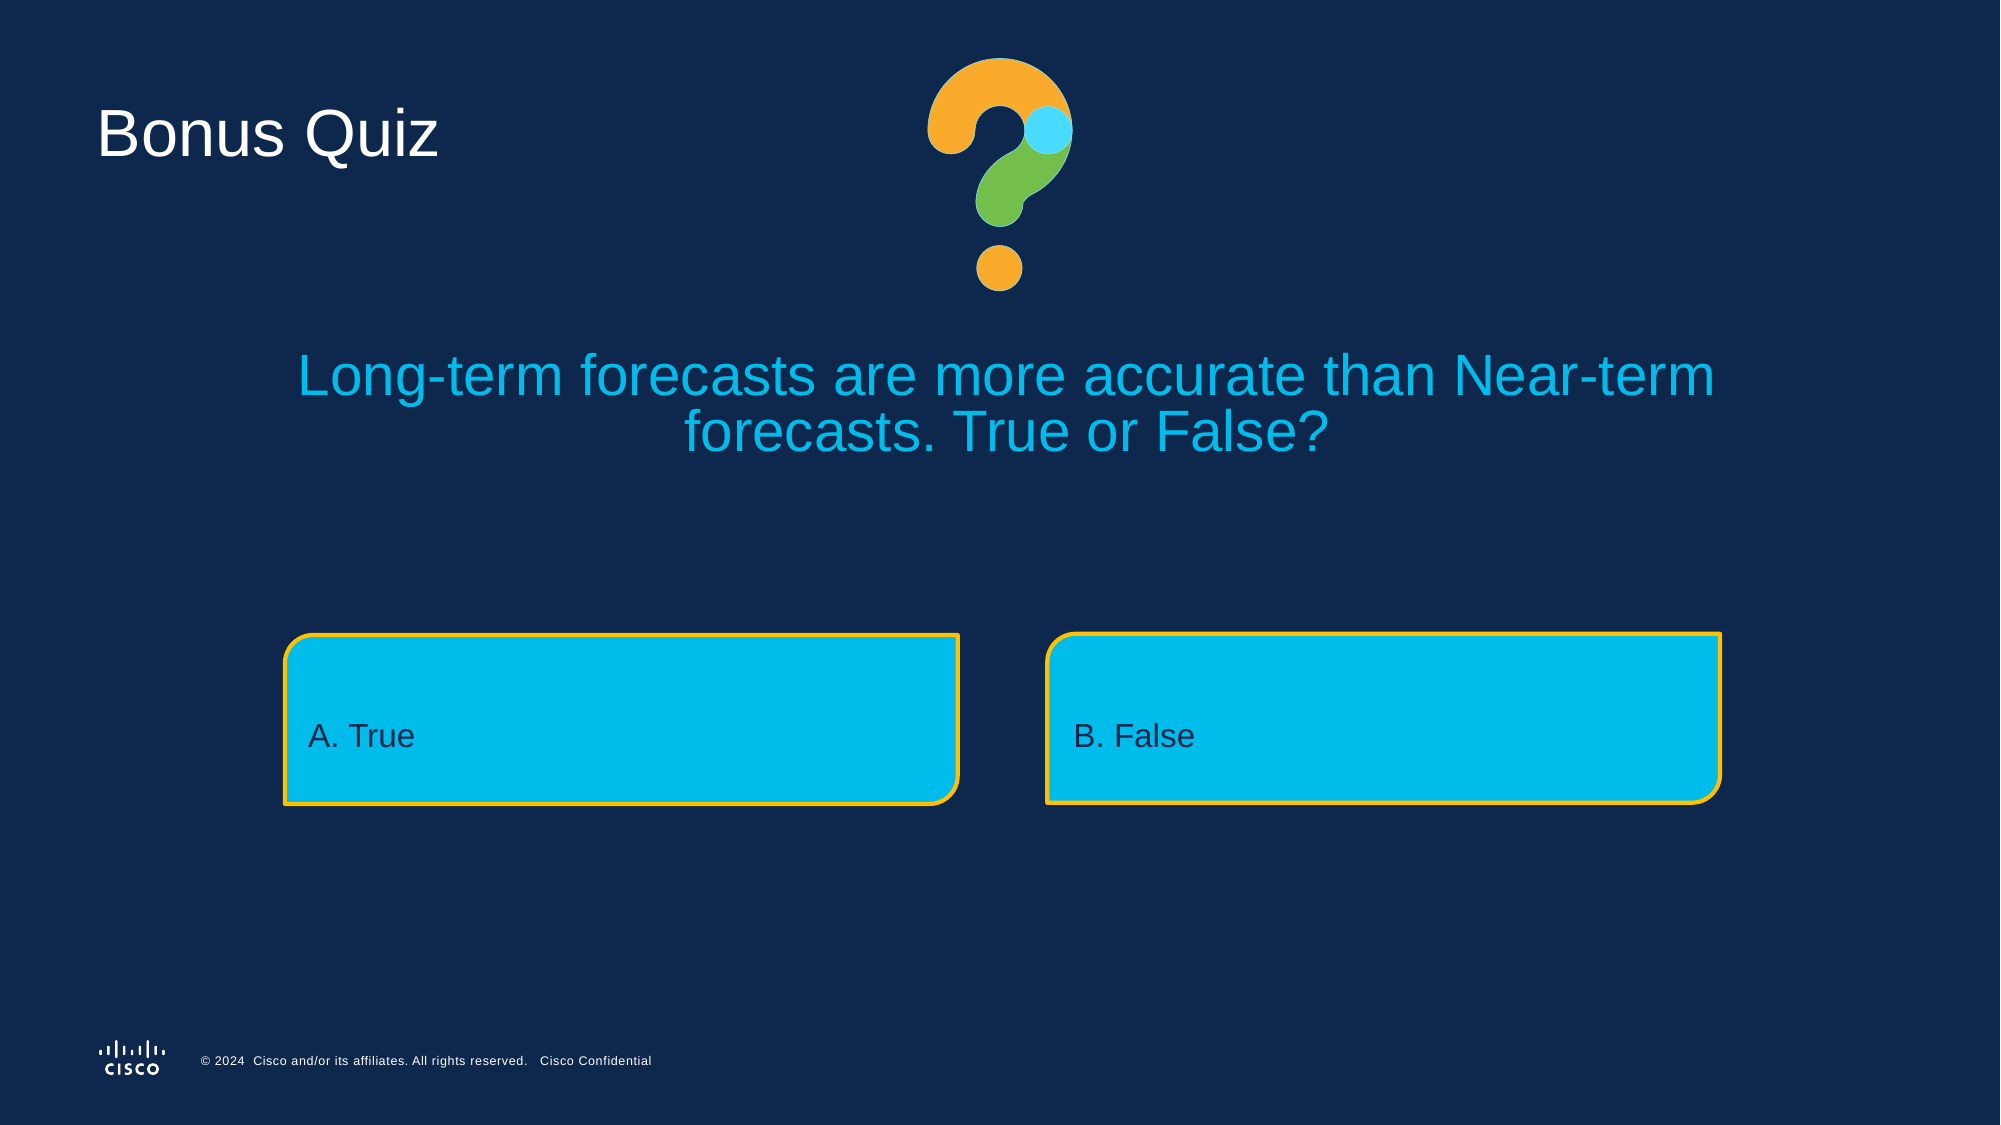

Bonus Quiz
Long-term forecasts are more accurate than Near-term forecasts. True or False?

A. True
B. False
C. Lead-time
D. None of the above